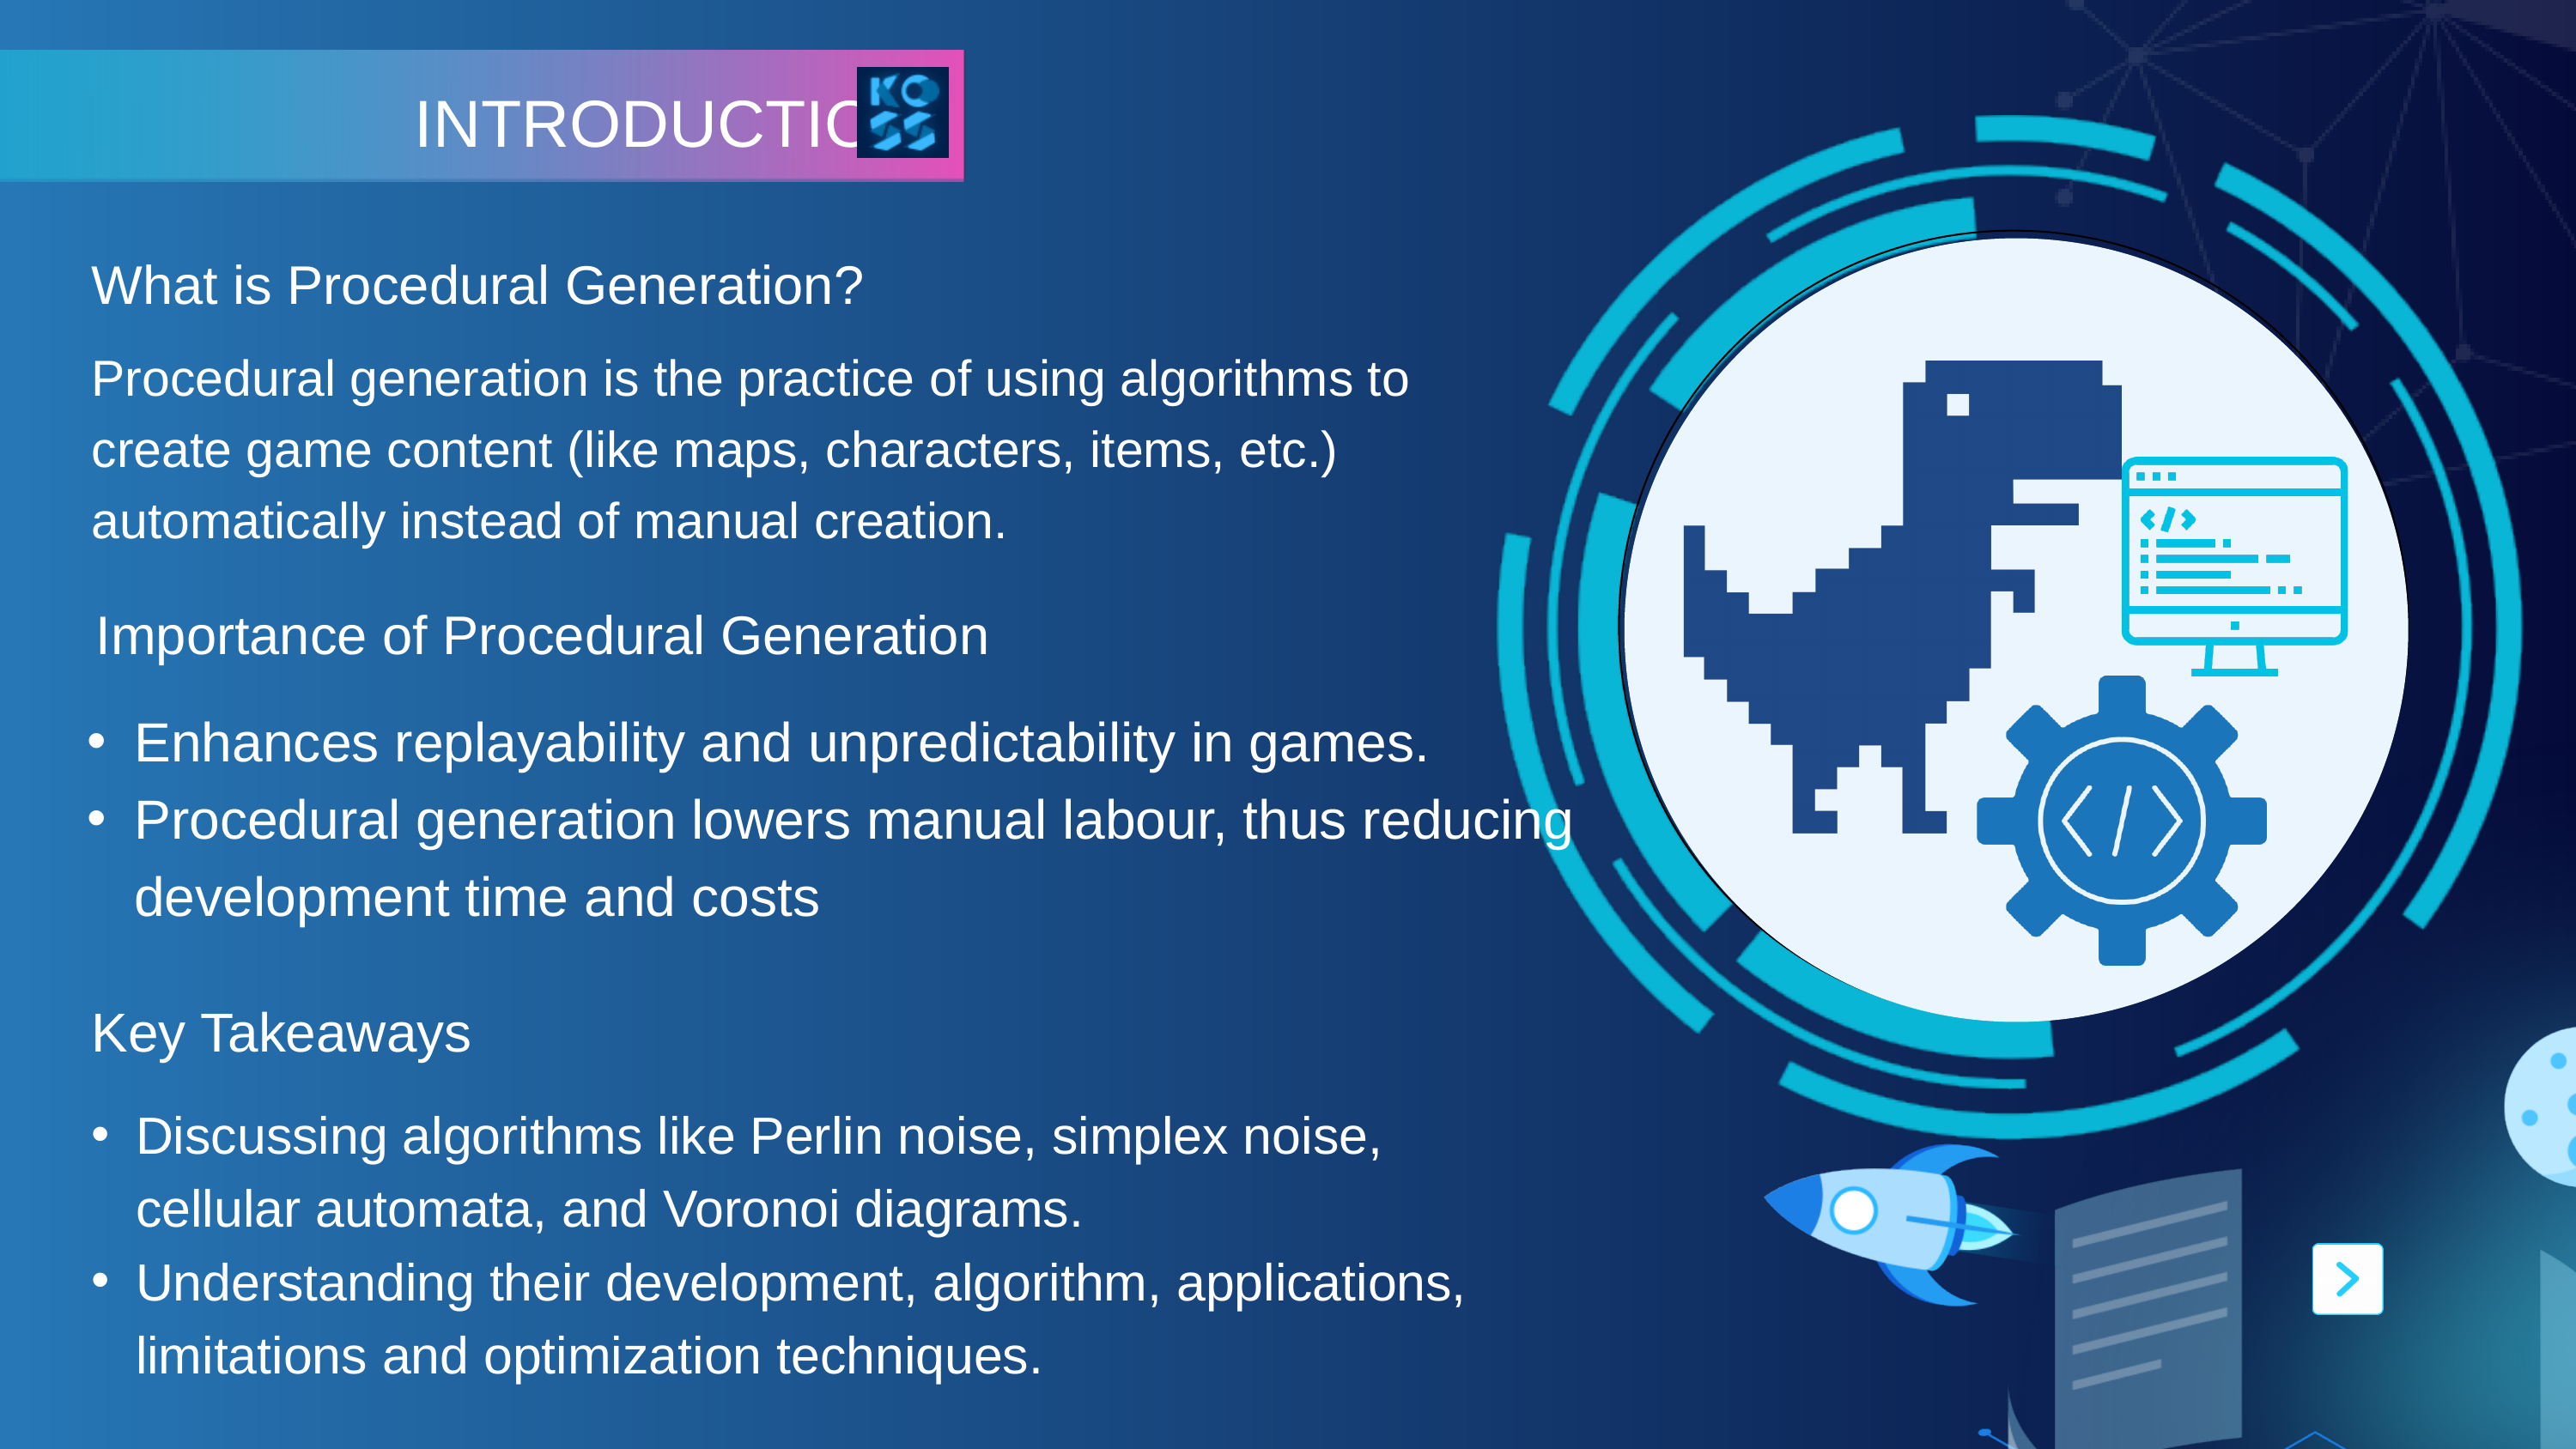

INTRODUCTION

What is Procedural Generation?
Procedural generation is the practice of using algorithms to create game content (like maps, characters, items, etc.) automatically instead of manual creation.

Importance of Procedural Generation

Enhances replayability and unpredictability in games.
Procedural generation lowers manual labour, thus reducing development time and costs

Key Takeaways

Discussing algorithms like Perlin noise, simplex noise, cellular automata, and Voronoi diagrams.
Understanding their development, algorithm, applications, limitations and optimization techniques.